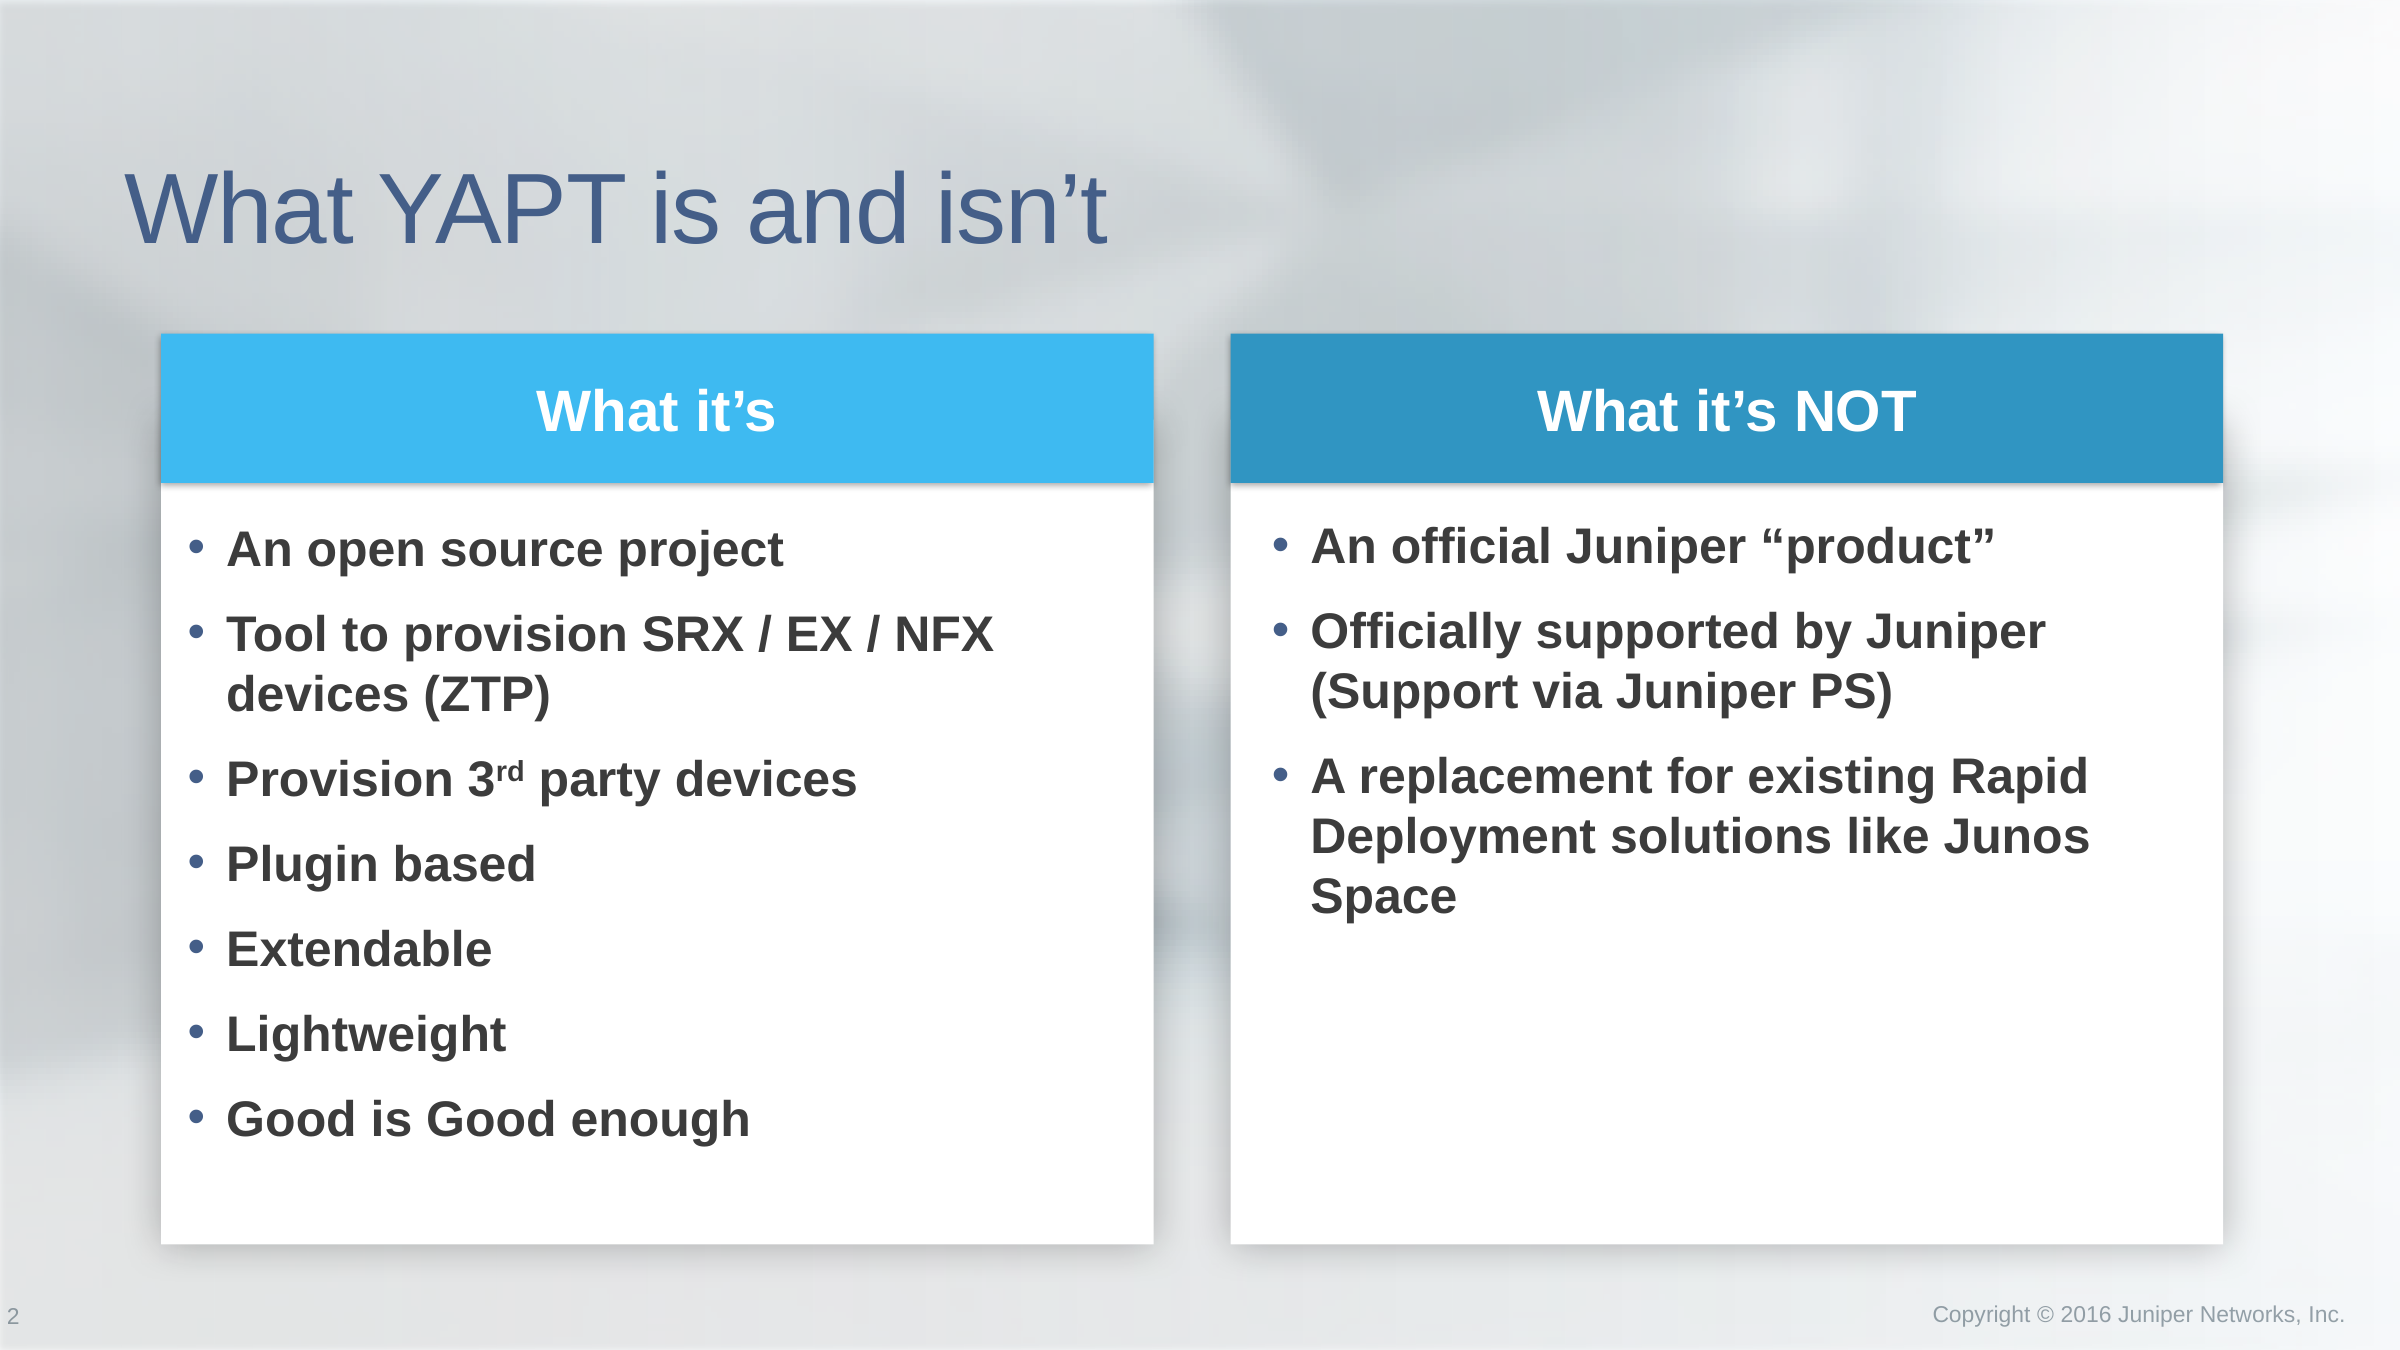

# What YAPT is and isn’t
What it’s
What it’s NOT

An official Juniper “product”
Officially supported by Juniper (Support via Juniper PS)
A replacement for existing Rapid Deployment solutions like Junos Space
An open source project
Tool to provision SRX / EX / NFX devices (ZTP)
Provision 3rd party devices
Plugin based
Extendable
Lightweight
Good is Good enough